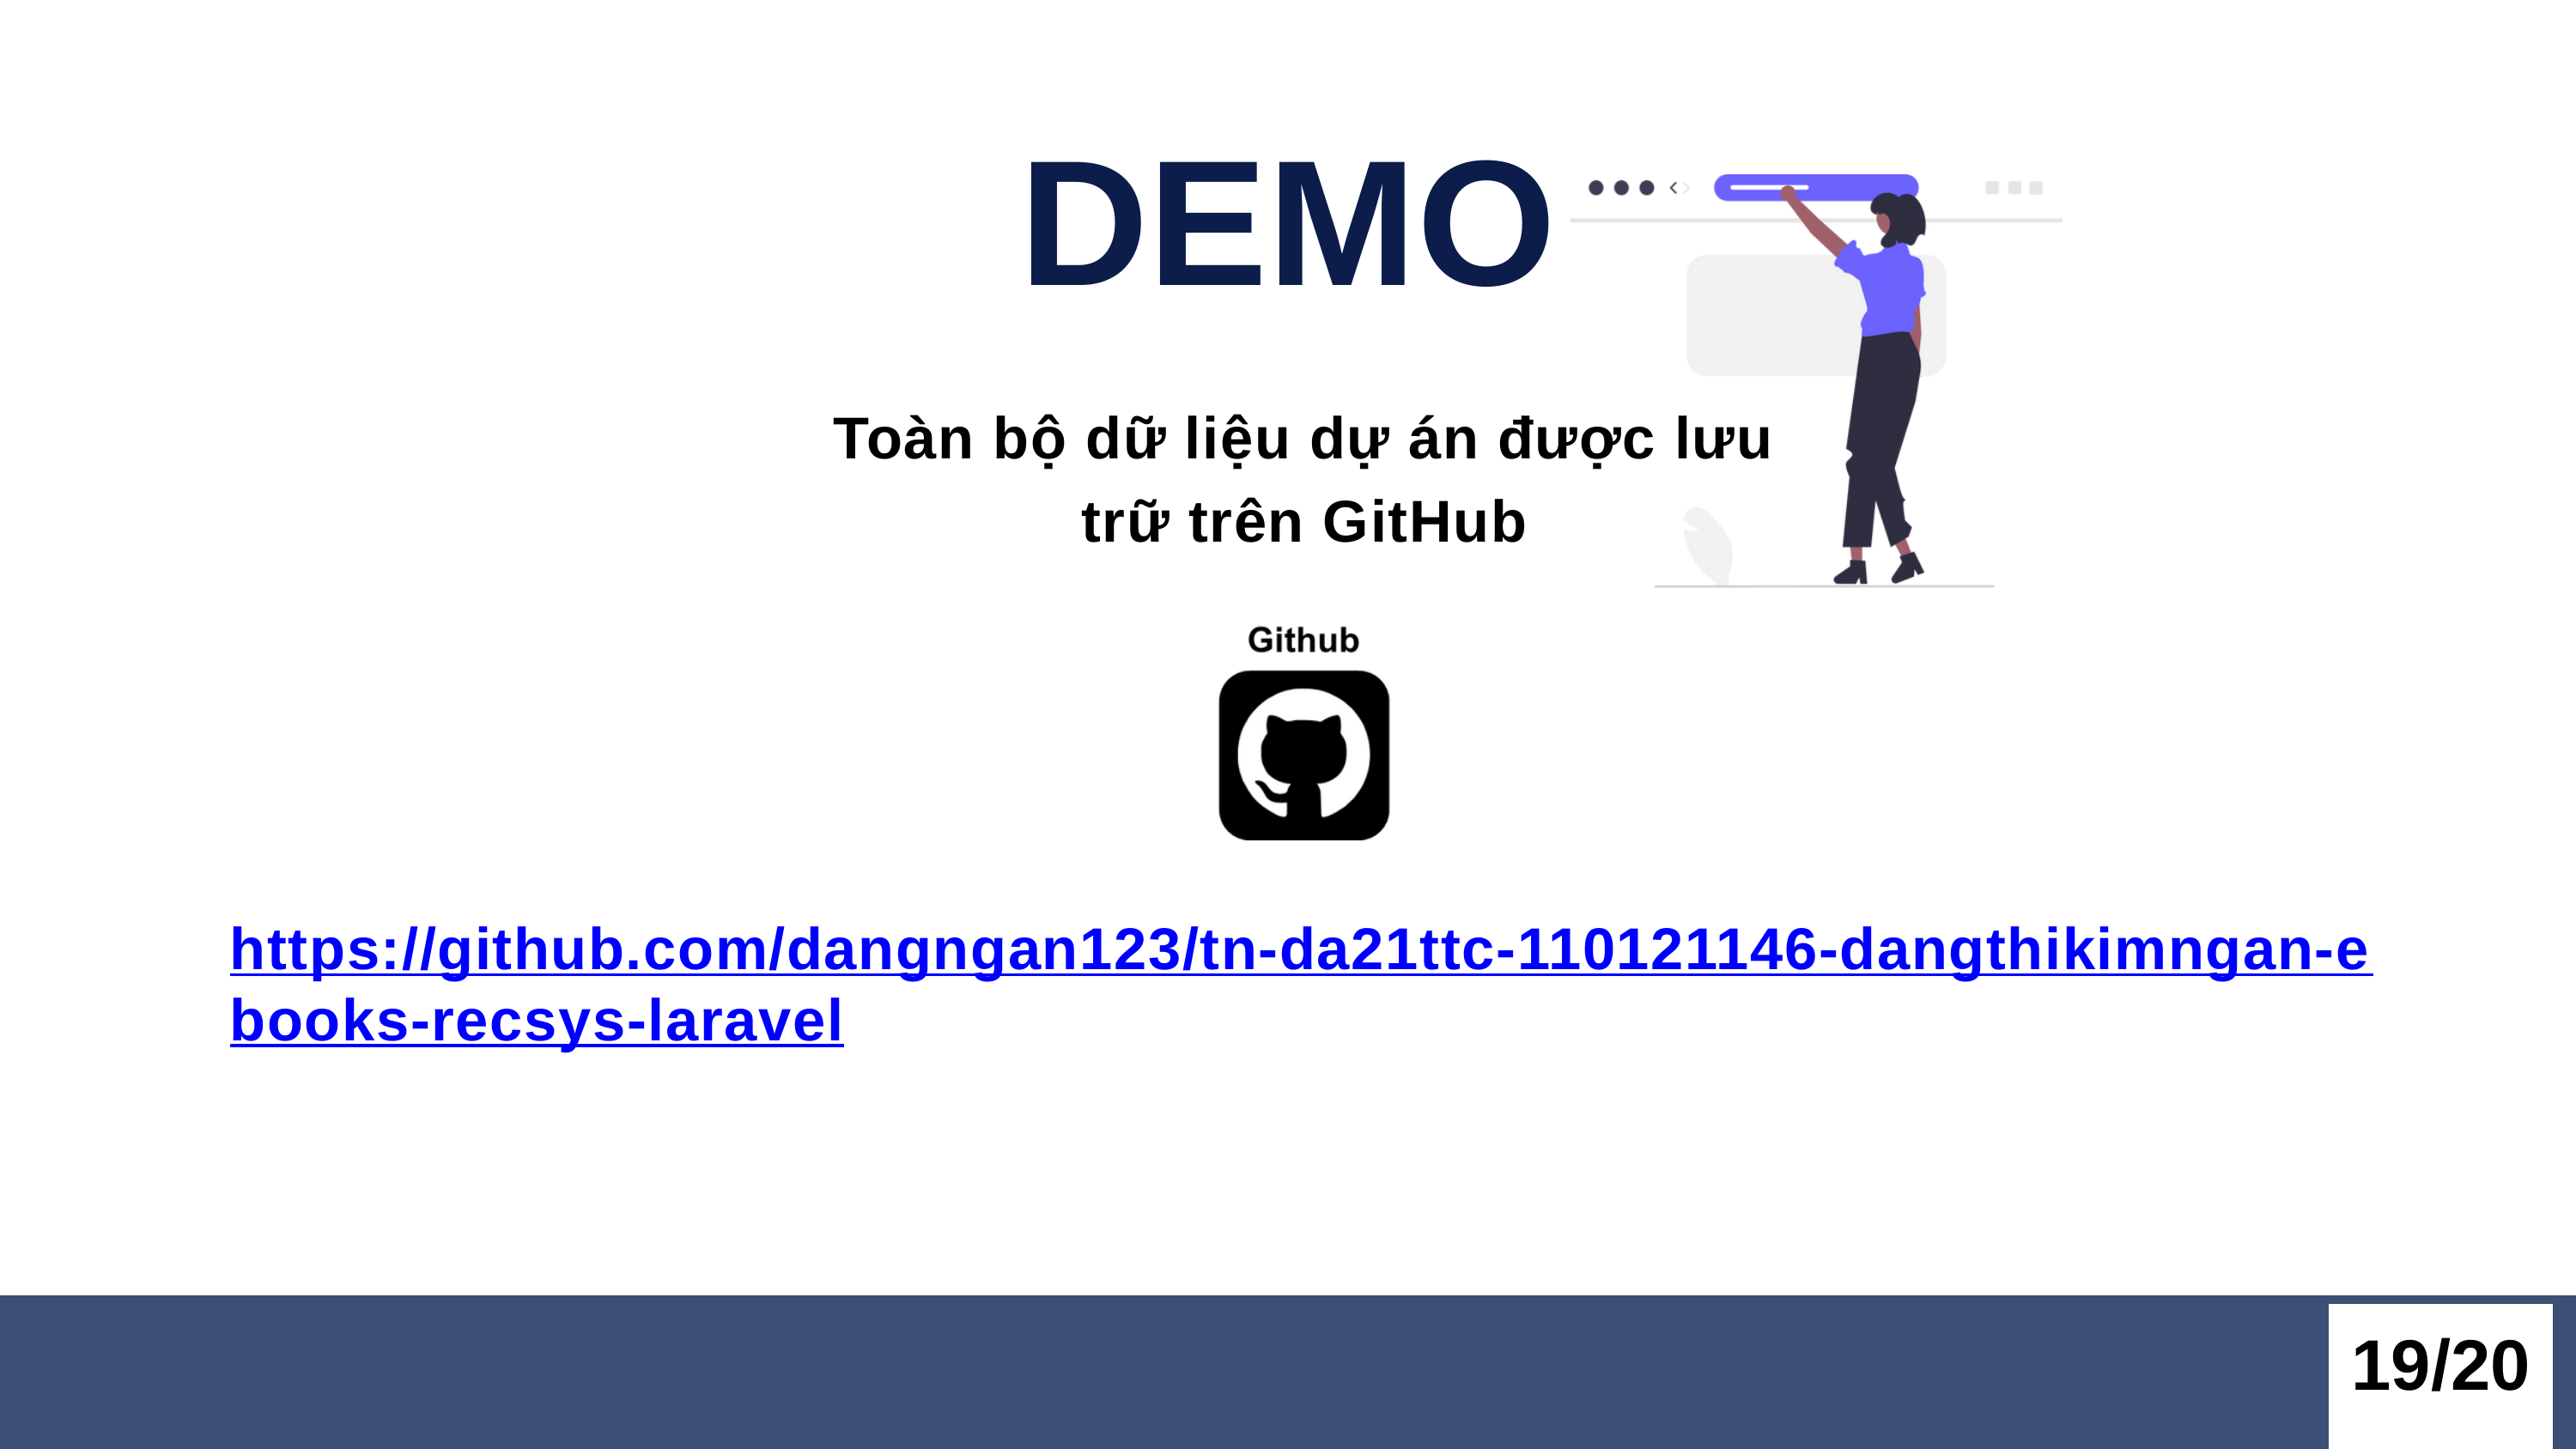

DEMO

Toàn bộ dữ liệu dự án được lưu trữ trên GitHub

https://github.com/dangngan123/tn-da21ttc-110121146-dangthikimngan-ebooks-recsys-laravel

19/20